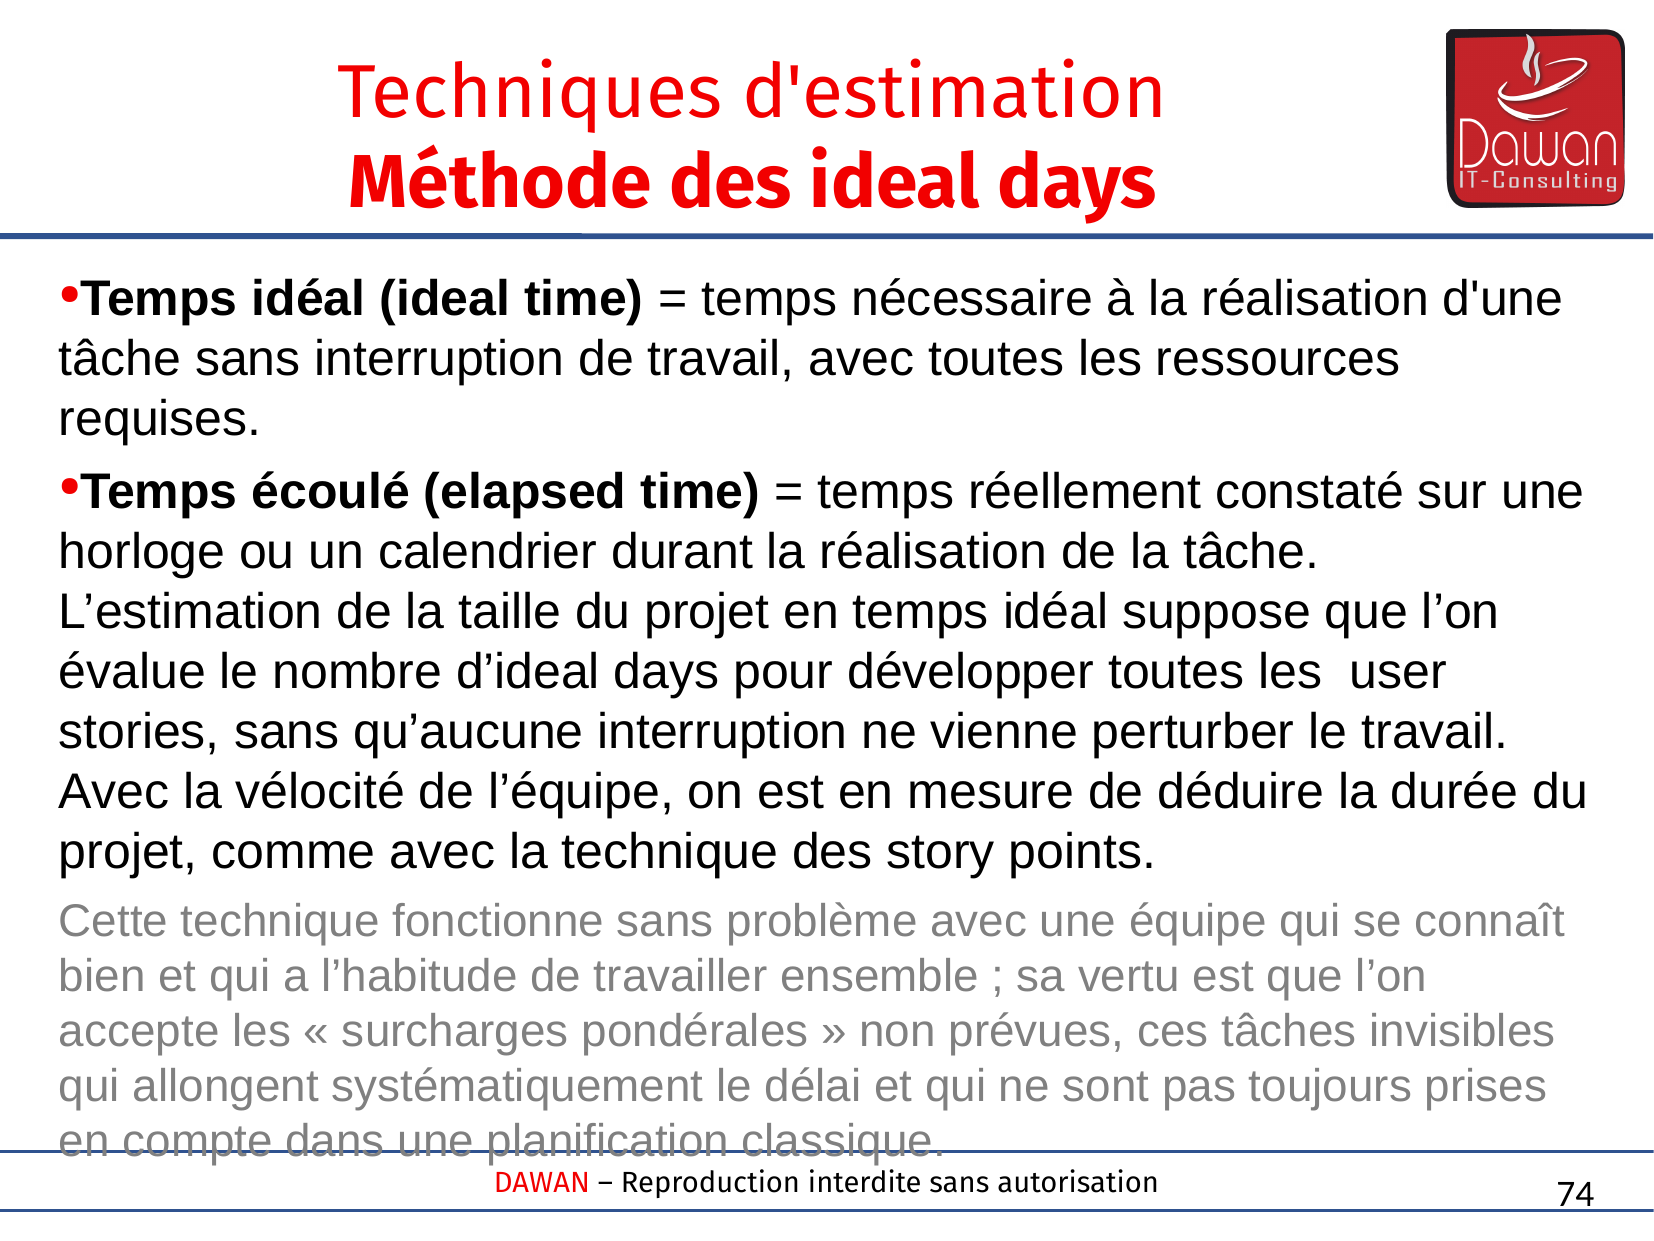

Techniques d'estimation
Méthode des ideal days
Temps idéal (ideal time) = temps nécessaire à la réalisation d'une tâche sans interruption de travail, avec toutes les ressources requises.
Temps écoulé (elapsed time) = temps réellement constaté sur une horloge ou un calendrier durant la réalisation de la tâche.
L’estimation de la taille du projet en temps idéal suppose que l’on évalue le nombre d’ideal days pour développer toutes les  user stories, sans qu’aucune interruption ne vienne perturber le travail. Avec la vélocité de l’équipe, on est en mesure de déduire la durée du projet, comme avec la technique des story points.
Cette technique fonctionne sans problème avec une équipe qui se connaît bien et qui a l’habitude de travailler ensemble ; sa vertu est que l’on accepte les « surcharges pondérales » non prévues, ces tâches invisibles qui allongent systématiquement le délai et qui ne sont pas toujours prises en compte dans une planification classique.
74